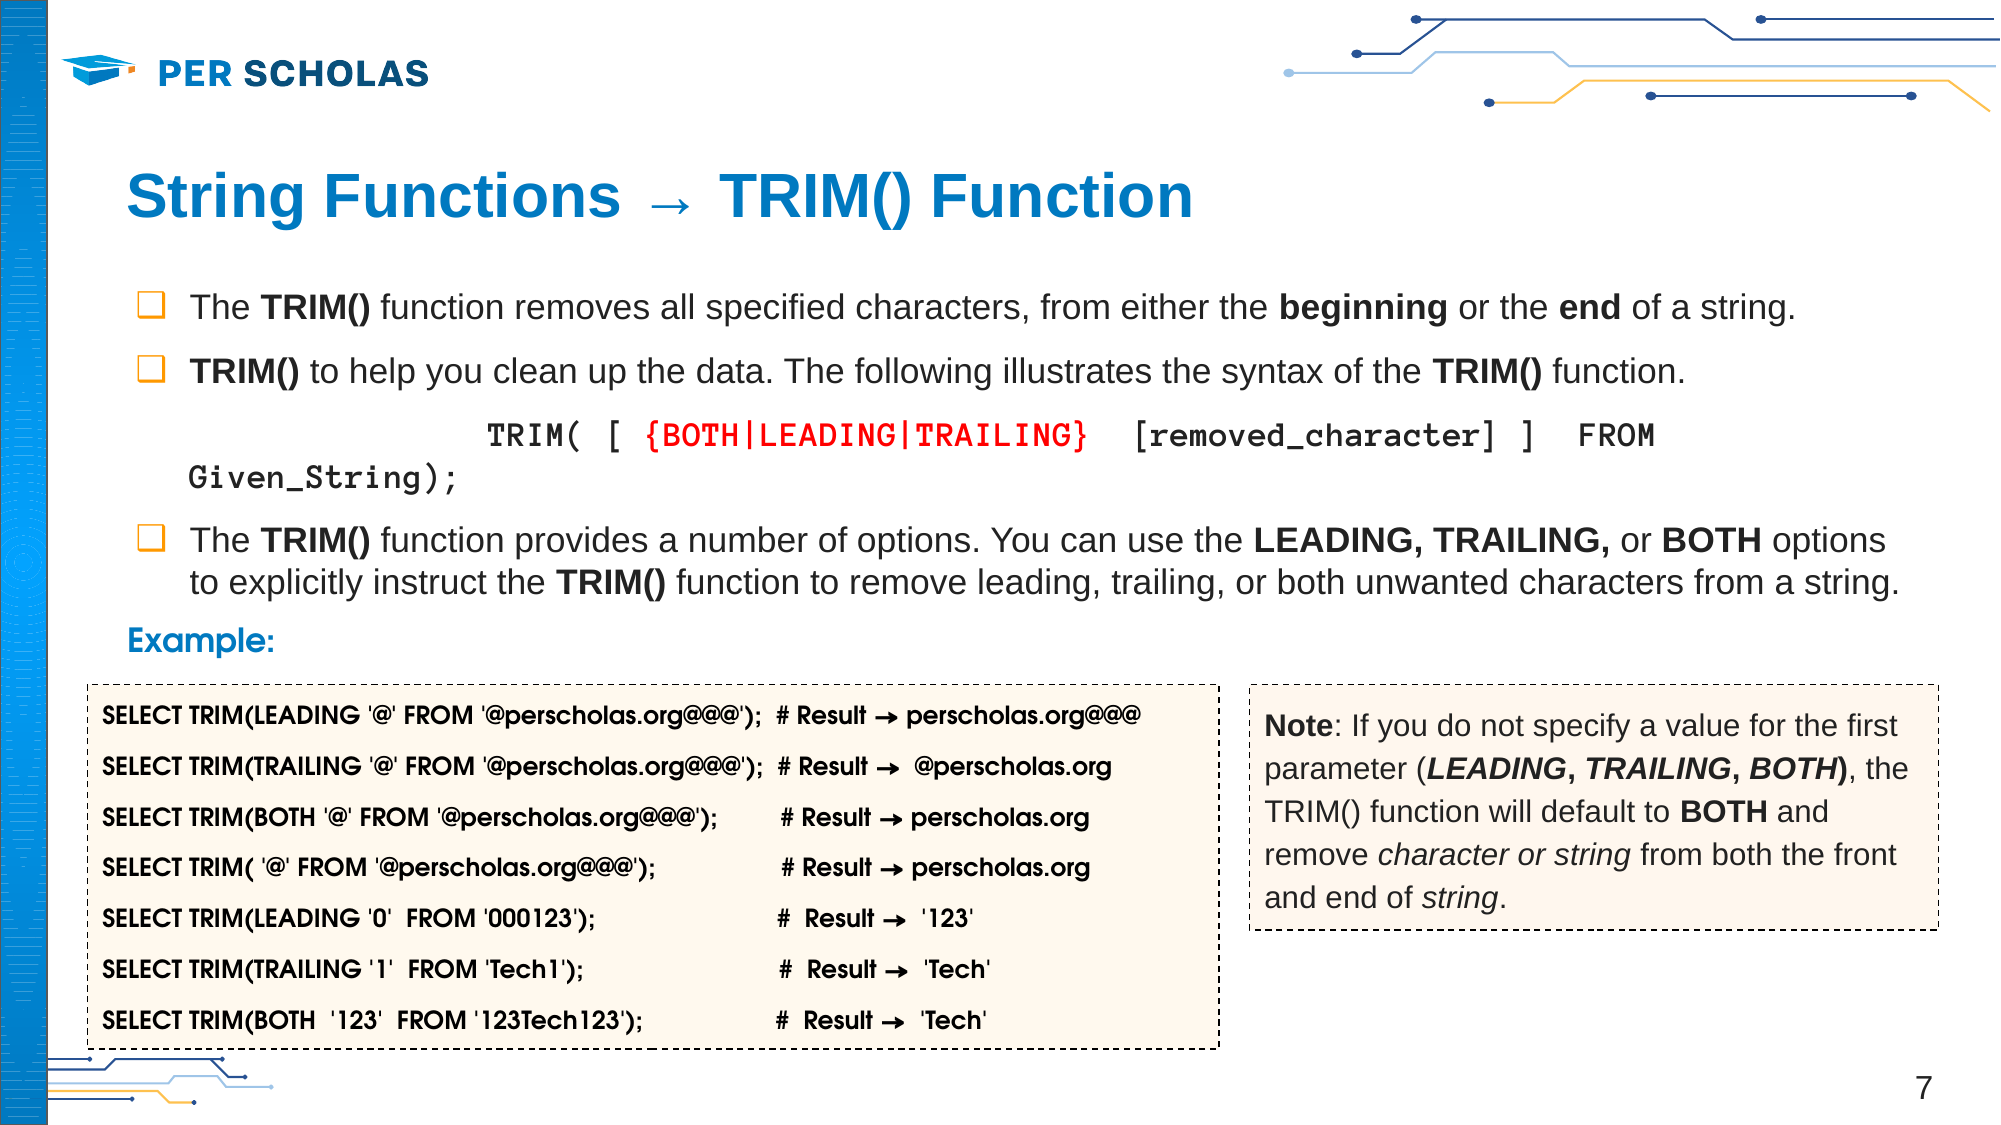

# String Functions → TRIM() Function
The TRIM() function removes all specified characters, from either the beginning or the end of a string.
TRIM() to help you clean up the data. The following illustrates the syntax of the TRIM() function.
                                 TRIM( [ {BOTH|LEADING|TRAILING}  [removed_character] ]  FROM  Given_String);
The TRIM() function provides a number of options. You can use the LEADING, TRAILING, or BOTH options to explicitly instruct the TRIM() function to remove leading, trailing, or both unwanted characters from a string.

Example:
SELECT TRIM(LEADING '@' FROM '@perscholas.org@@@');  # Result → perscholas.org@@@
SELECT TRIM(TRAILING '@' FROM '@perscholas.org@@@');  # Result →  @perscholas.org
SELECT TRIM(BOTH '@' FROM '@perscholas.org@@@');         # Result → perscholas.org
SELECT TRIM( '@' FROM '@perscholas.org@@@');                  # Result → perscholas.org
SELECT TRIM(LEADING '0'  FROM '000123');                          #  Result →  '123'
SELECT TRIM(TRAILING '1'  FROM 'Tech1');                            #  Result →  'Tech'
SELECT TRIM(BOTH  '123'  FROM '123Tech123');                   #  Result →  'Tech'
Note: If you do not specify a value for the first parameter (LEADING, TRAILING, BOTH), the TRIM() function will default to BOTH and remove character or string from both the front and end of string.
7